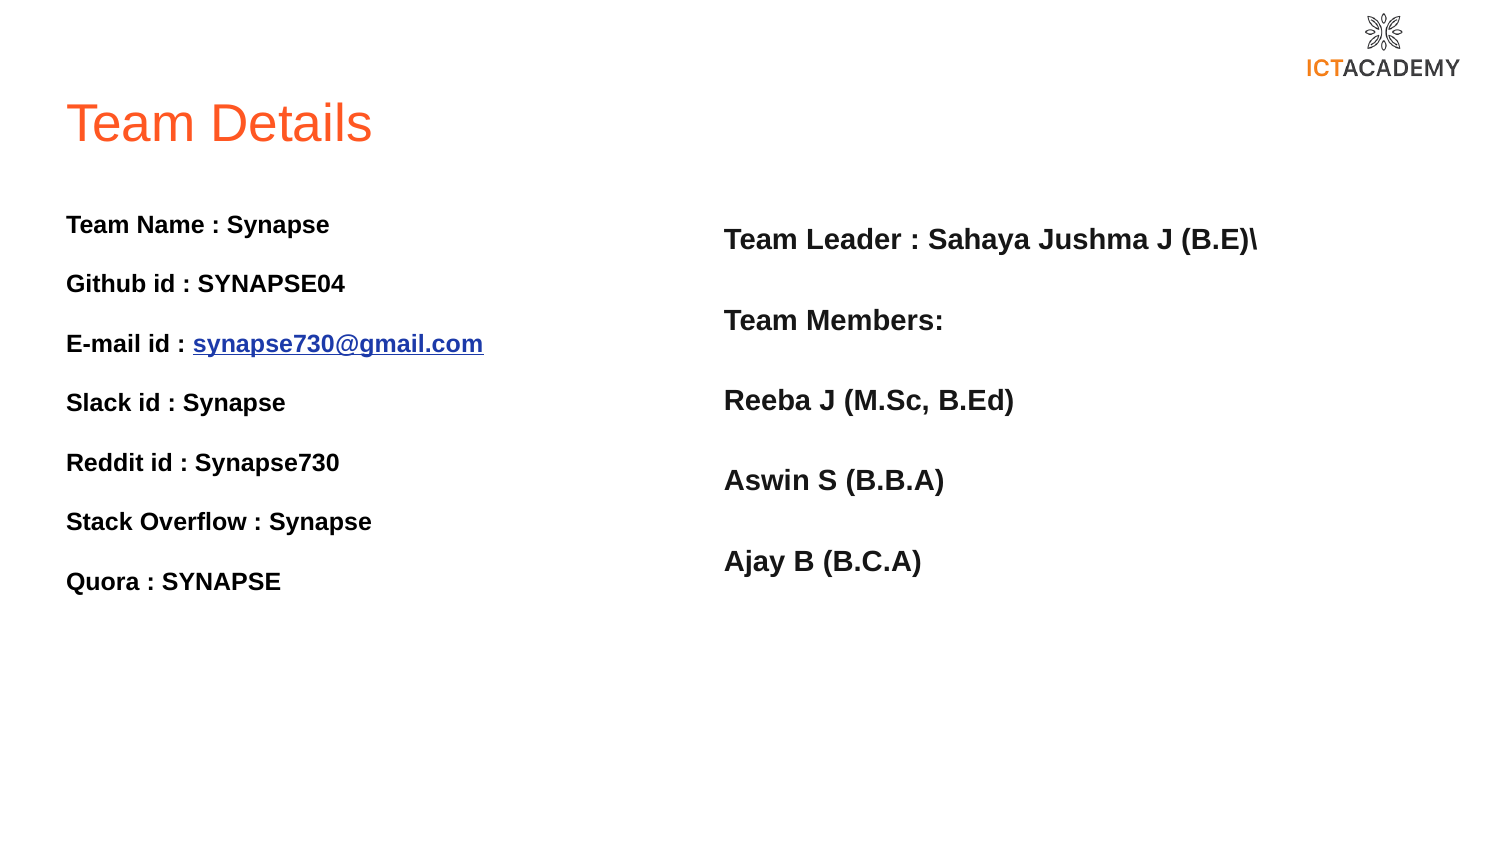

# Team Details
Team Name : Synapse
Github id : SYNAPSE04
E-mail id : synapse730@gmail.com
Slack id : Synapse
Reddit id : Synapse730
Stack Overflow : Synapse
Quora : SYNAPSE

Team Leader : Sahaya Jushma J (B.E)\

Team Members:

Reeba J (M.Sc, B.Ed)

Aswin S (B.B.A)

Ajay B (B.C.A)